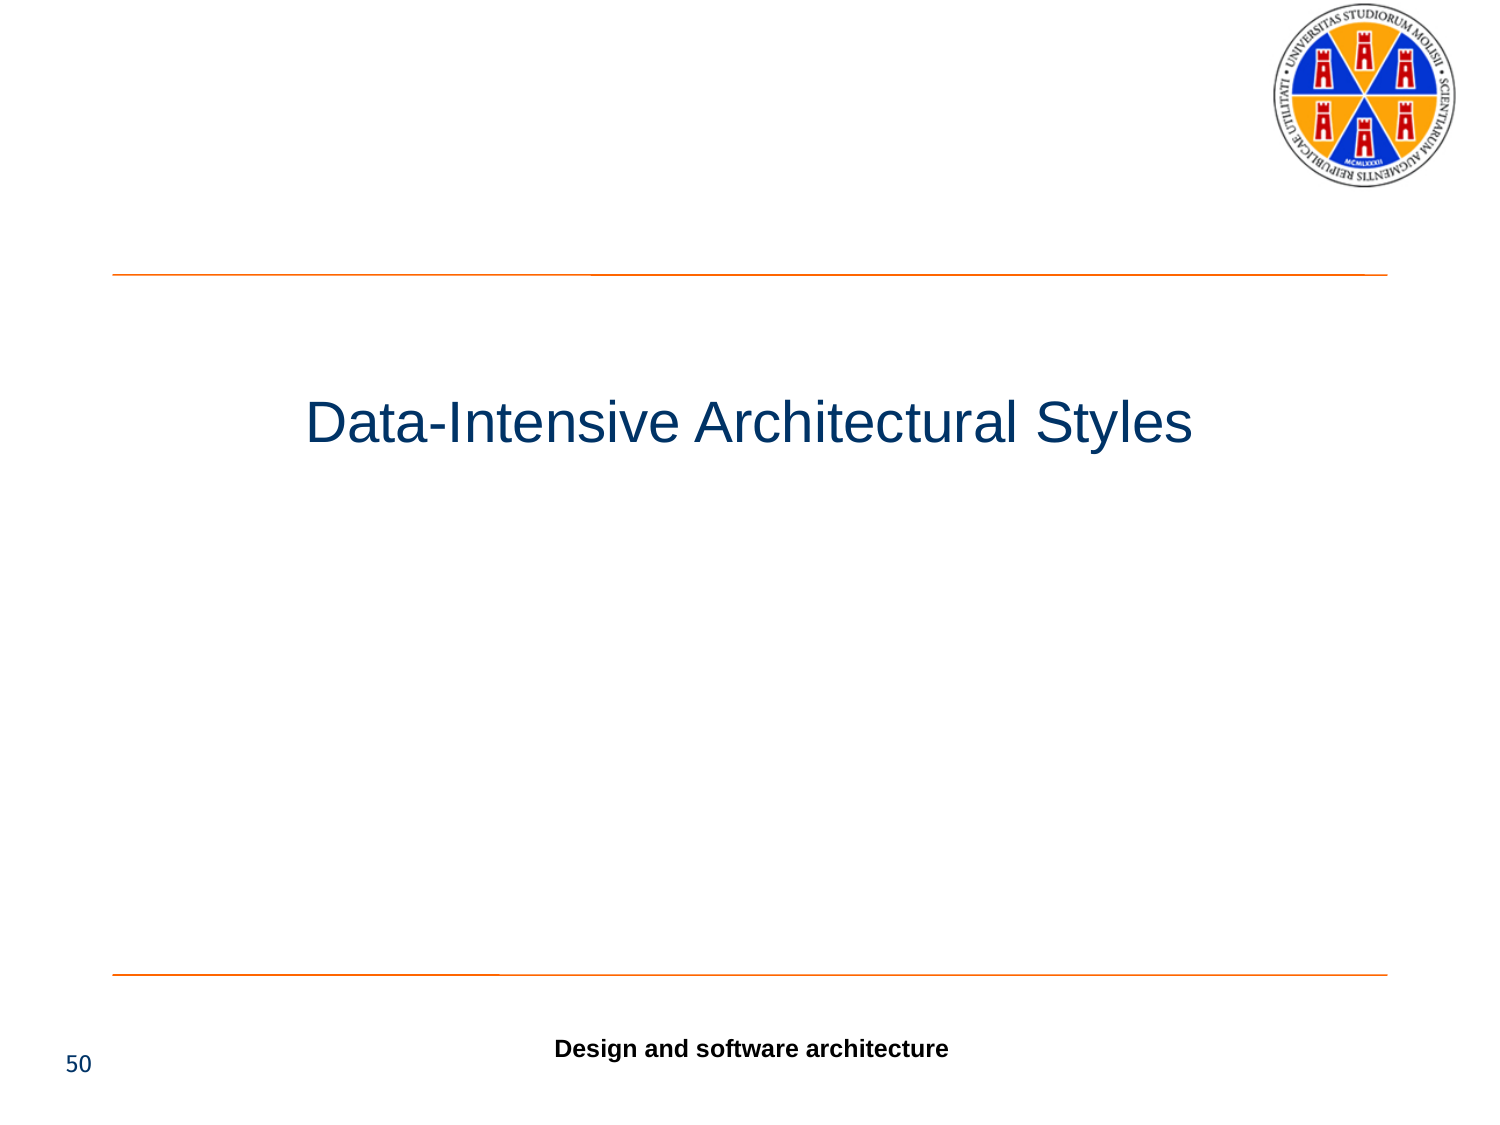

# Data-Intensive Architectural Styles
Design and software architecture
50